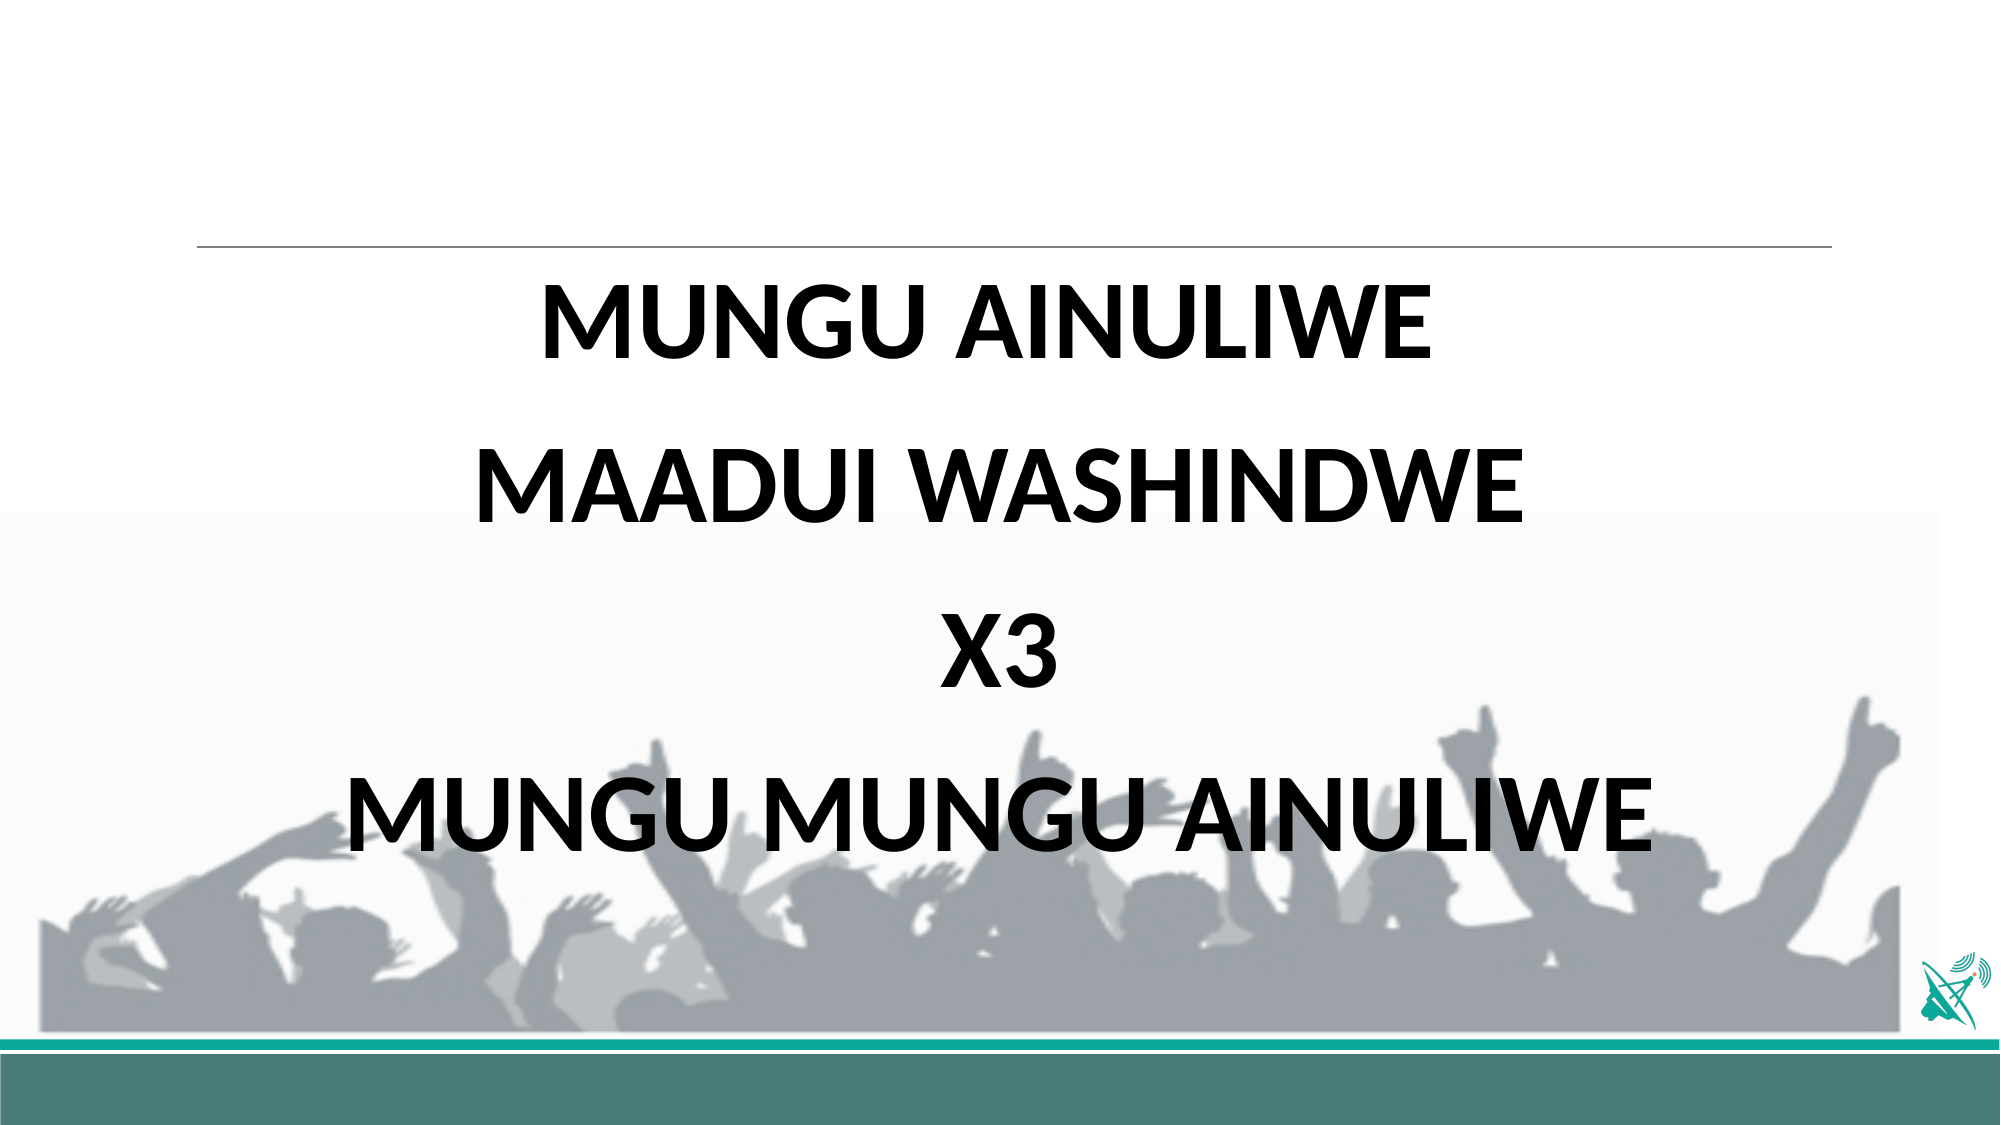

MUNGU AINULIWE
MAADUI WASHINDWE
X3
MUNGU MUNGU AINULIWE